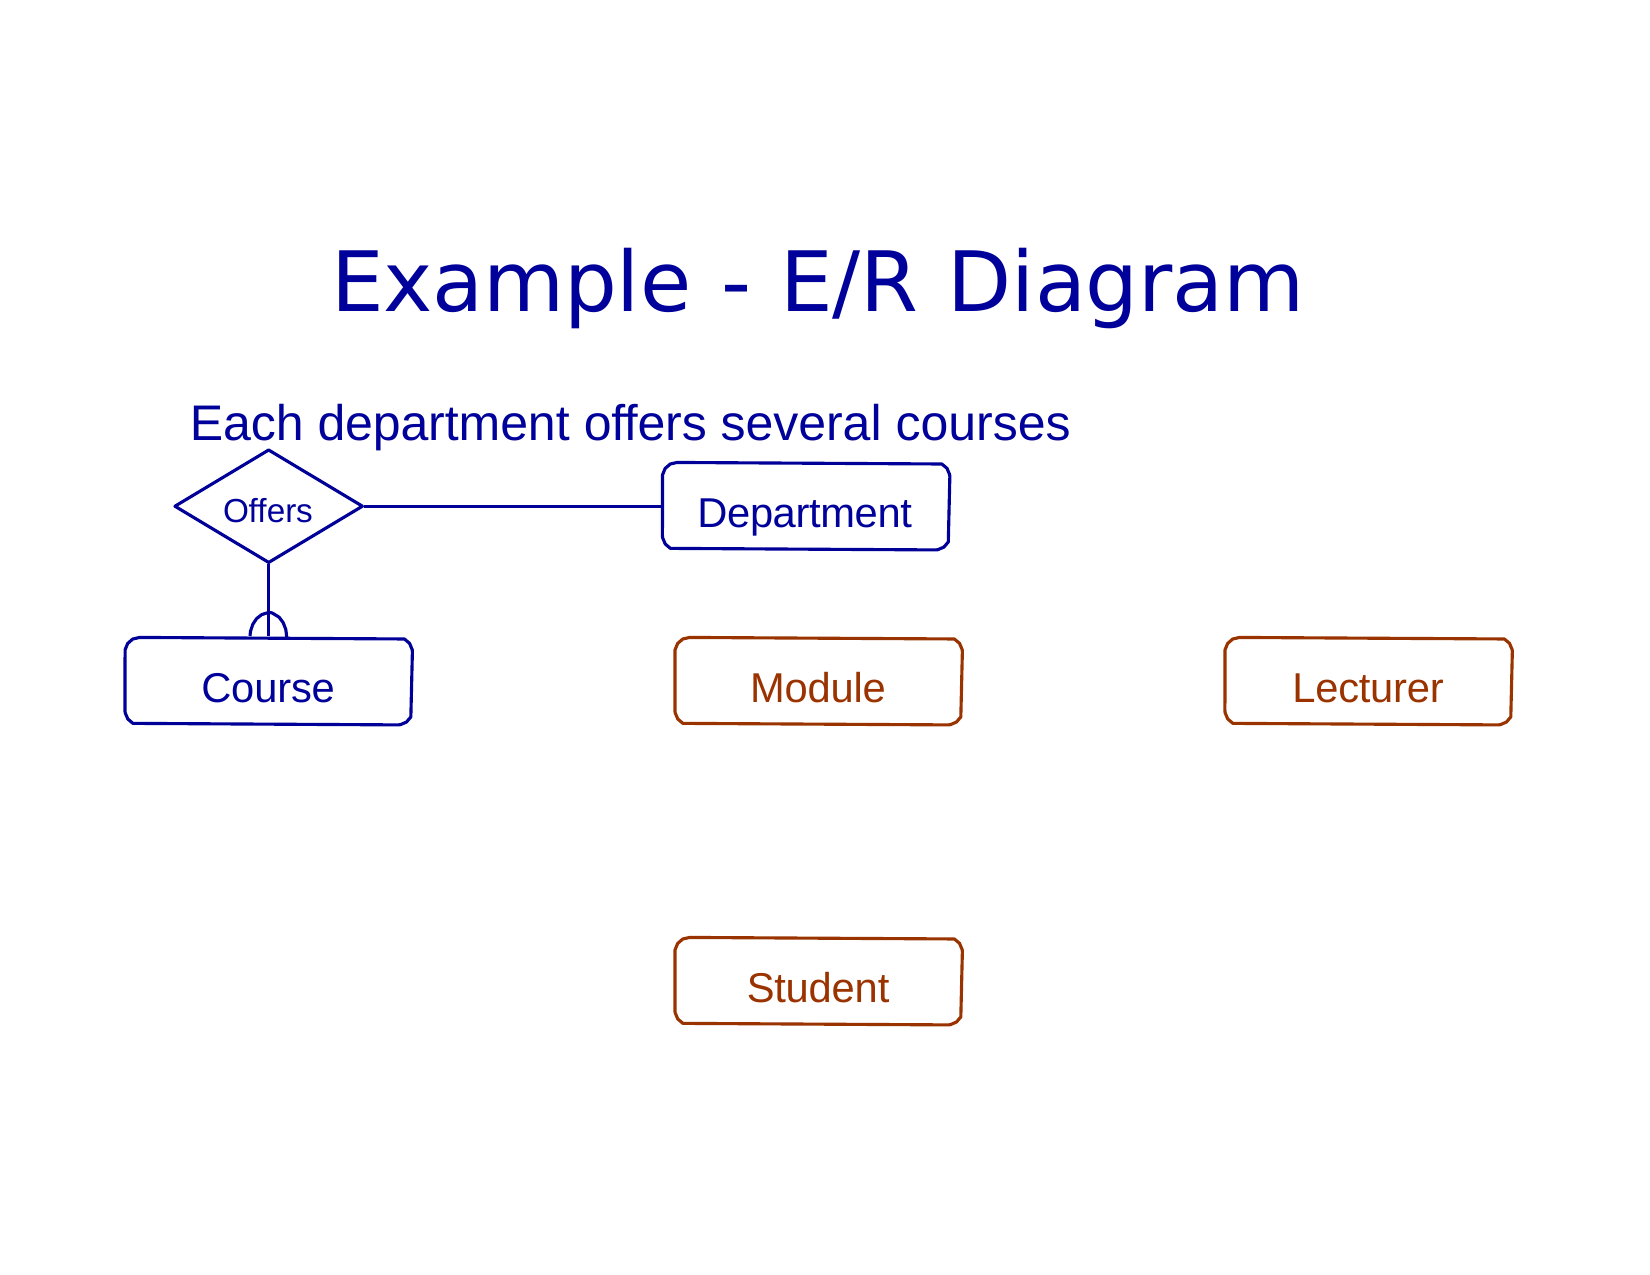

# Example - E/R Diagram
Each department offers several courses

Department
Offers

Course
Module
Lecturer

Student